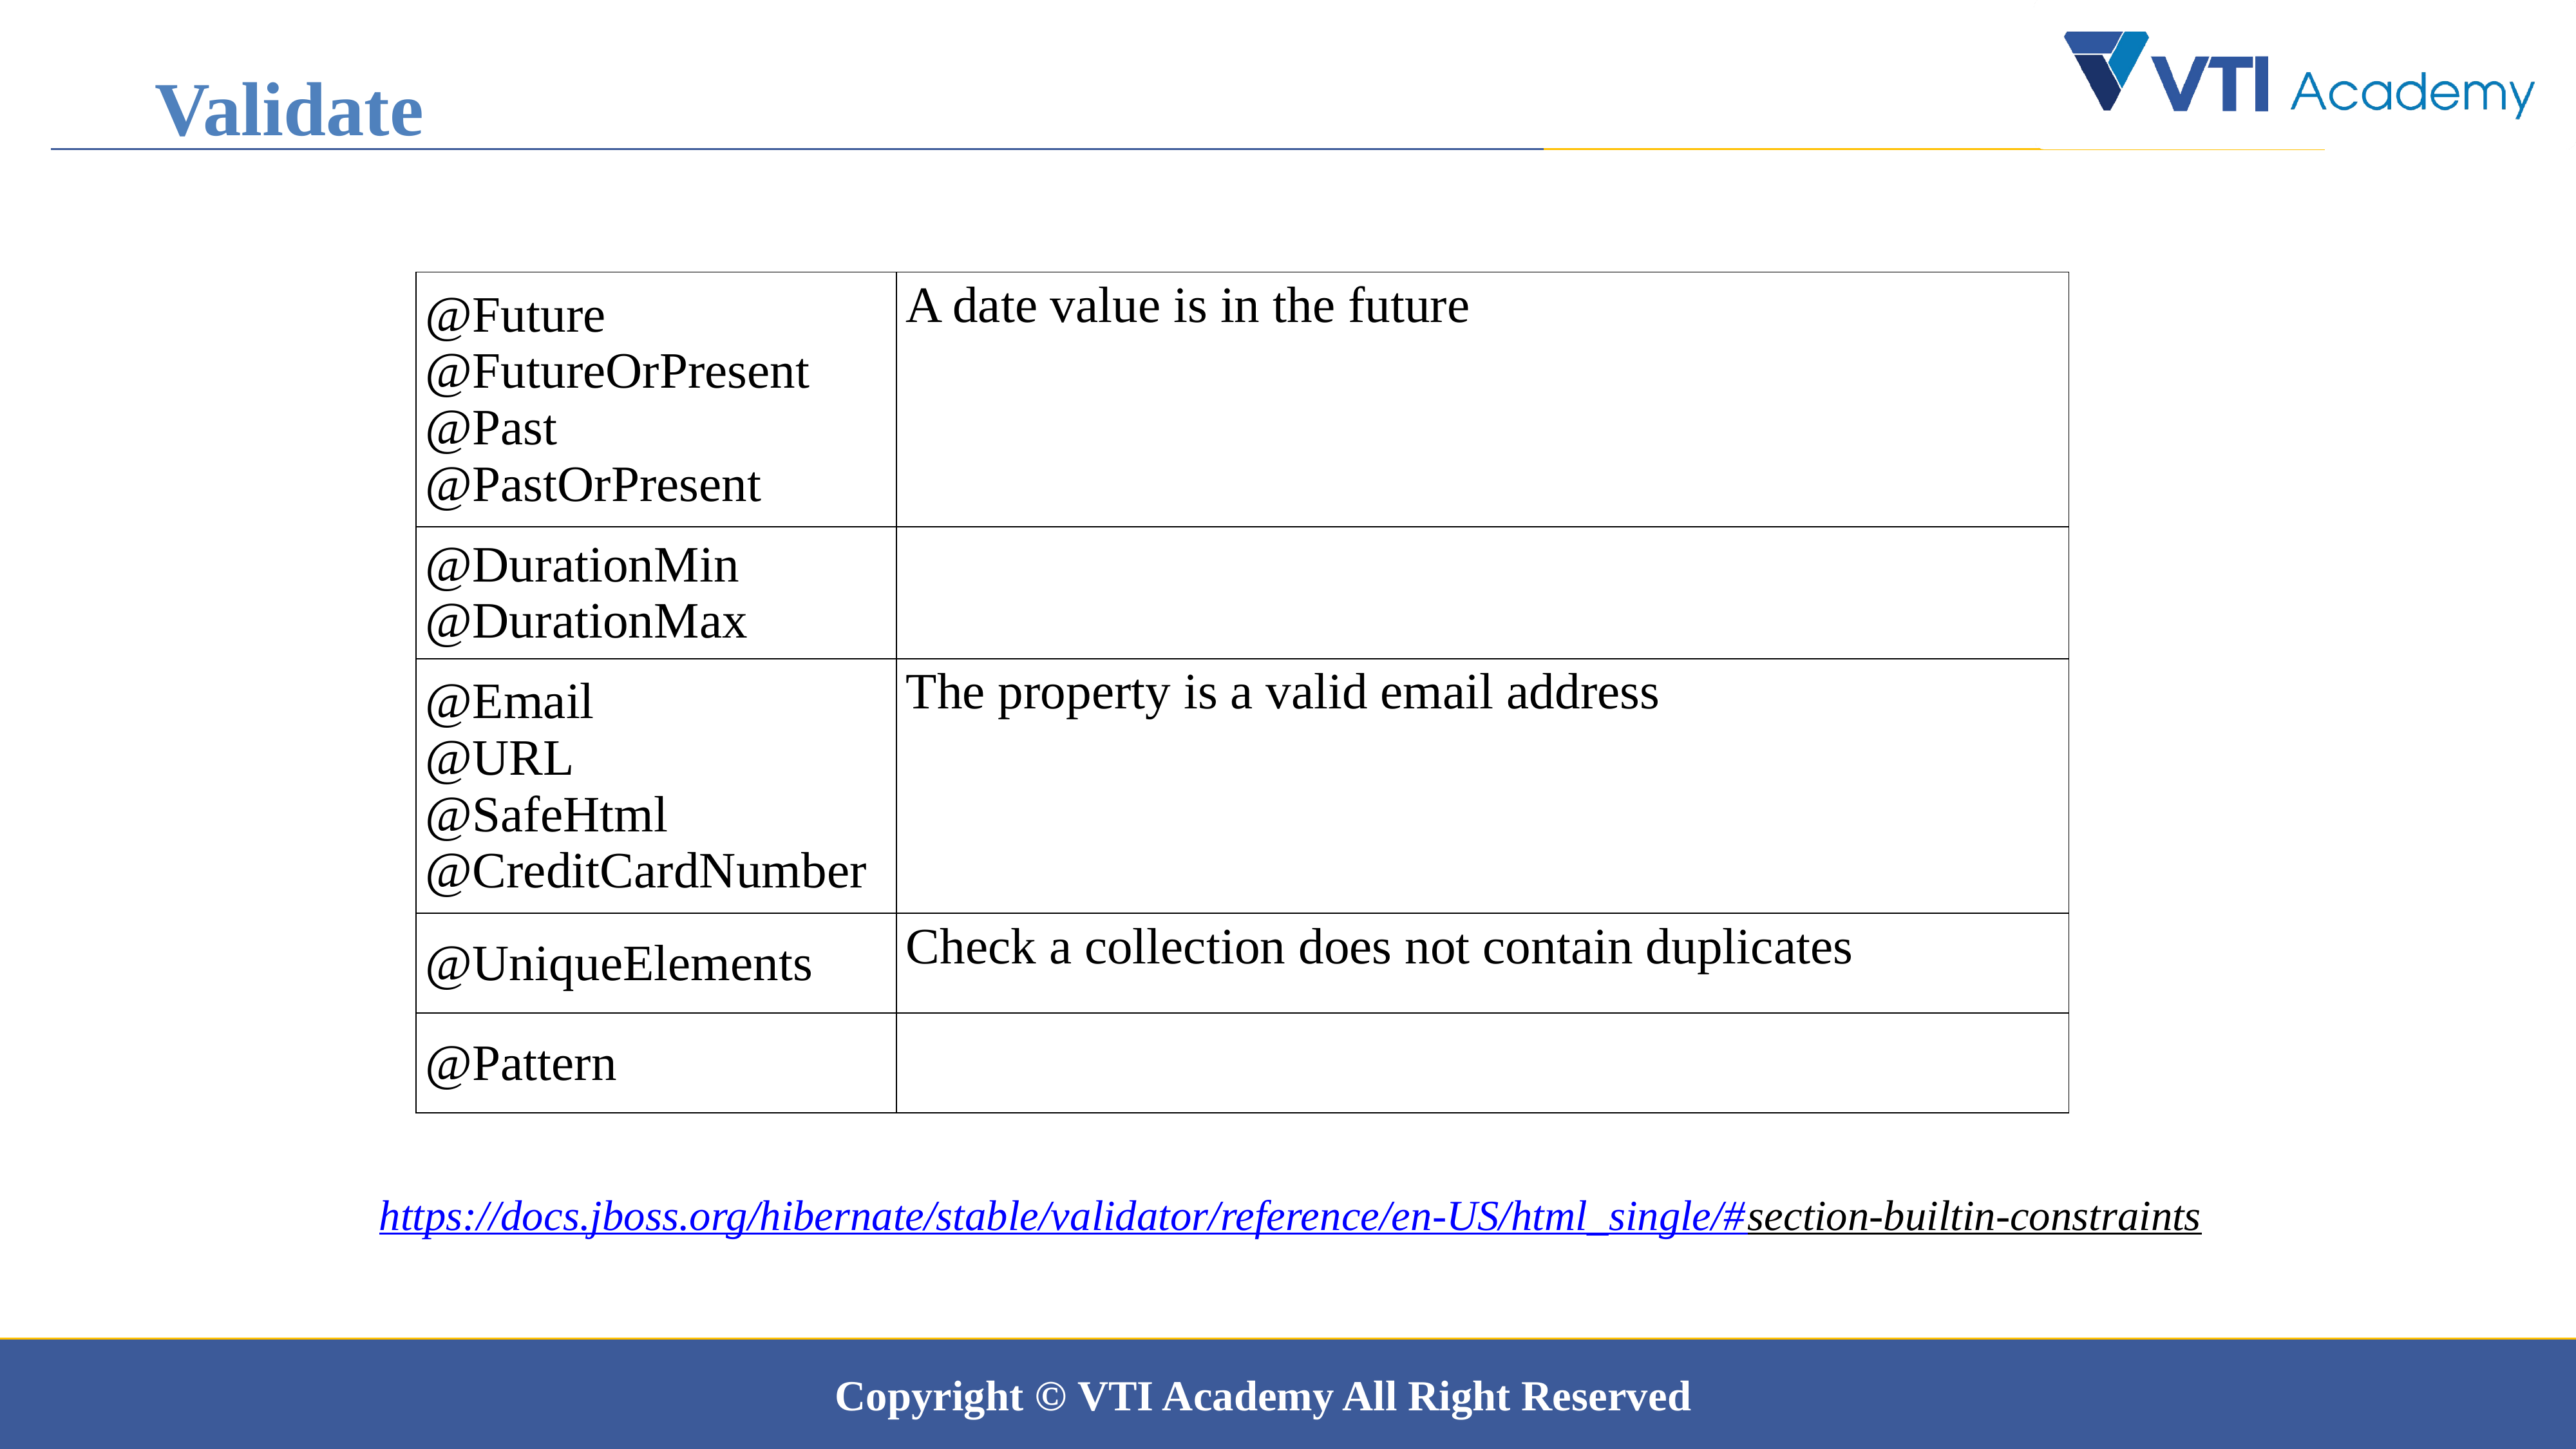

Validate
| @Future @FutureOrPresent @Past @PastOrPresent | A date value is in the future |
| --- | --- |
| @DurationMin @DurationMax |  |
| @Email @URL @SafeHtml @CreditCardNumber | The property is a valid email address |
| @UniqueElements | Check a collection does not contain duplicates |
| @Pattern |  |
https://docs.jboss.org/hibernate/stable/validator/reference/en-US/html_single/#section-builtin-constraints